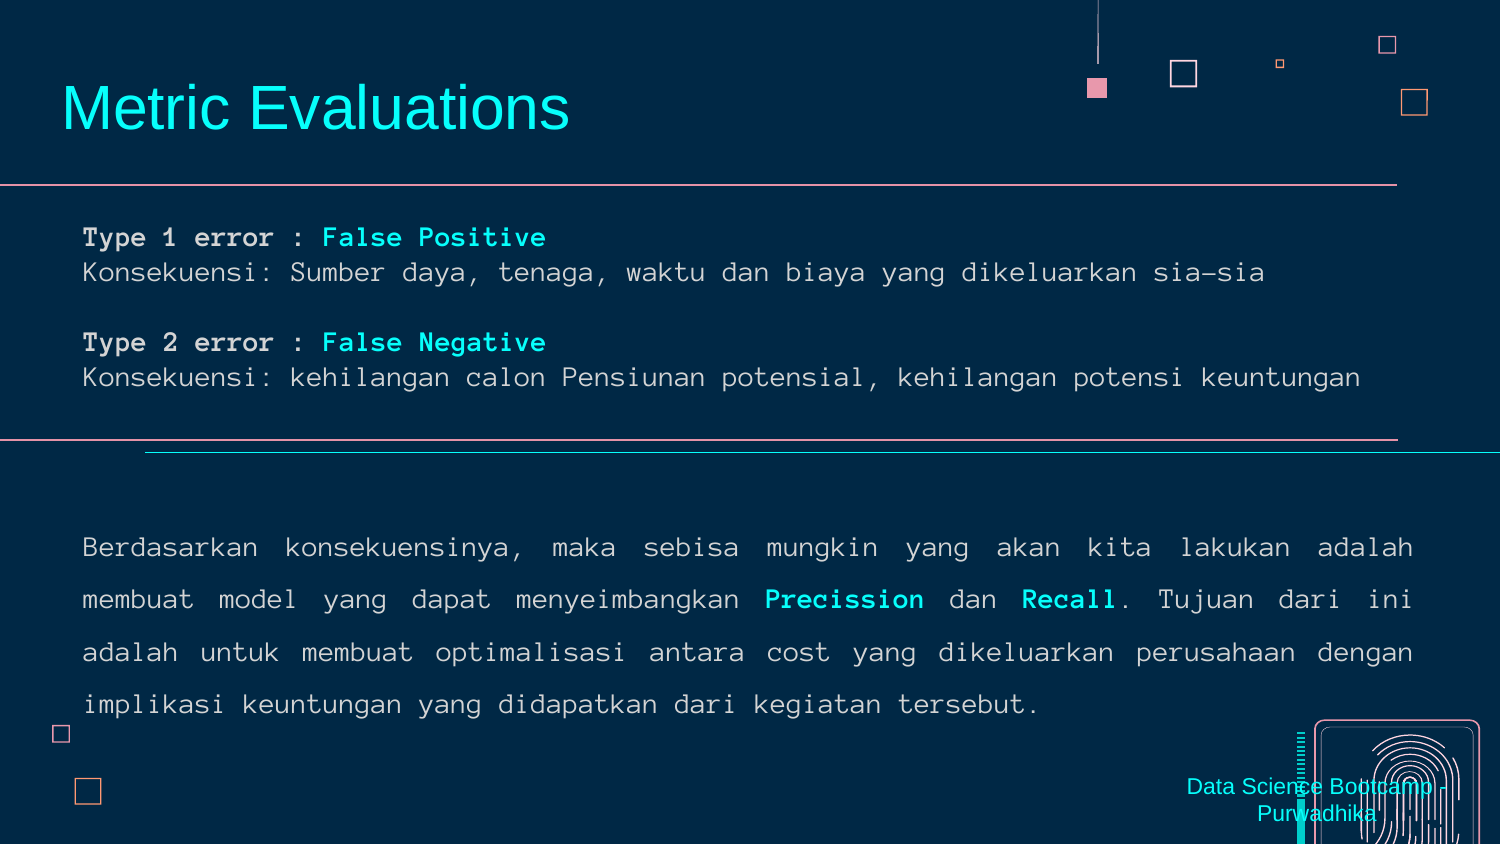

Metric Evaluations
Type 1 error : False Positive
Konsekuensi: Sumber daya, tenaga, waktu dan biaya yang dikeluarkan sia-sia
Type 2 error : False Negative
Konsekuensi: kehilangan calon Pensiunan potensial, kehilangan potensi keuntungan
Berdasarkan konsekuensinya, maka sebisa mungkin yang akan kita lakukan adalah membuat model yang dapat menyeimbangkan Precission dan Recall. Tujuan dari ini adalah untuk membuat optimalisasi antara cost yang dikeluarkan perusahaan dengan implikasi keuntungan yang didapatkan dari kegiatan tersebut.
Data Science Bootcamp - Purwadhika